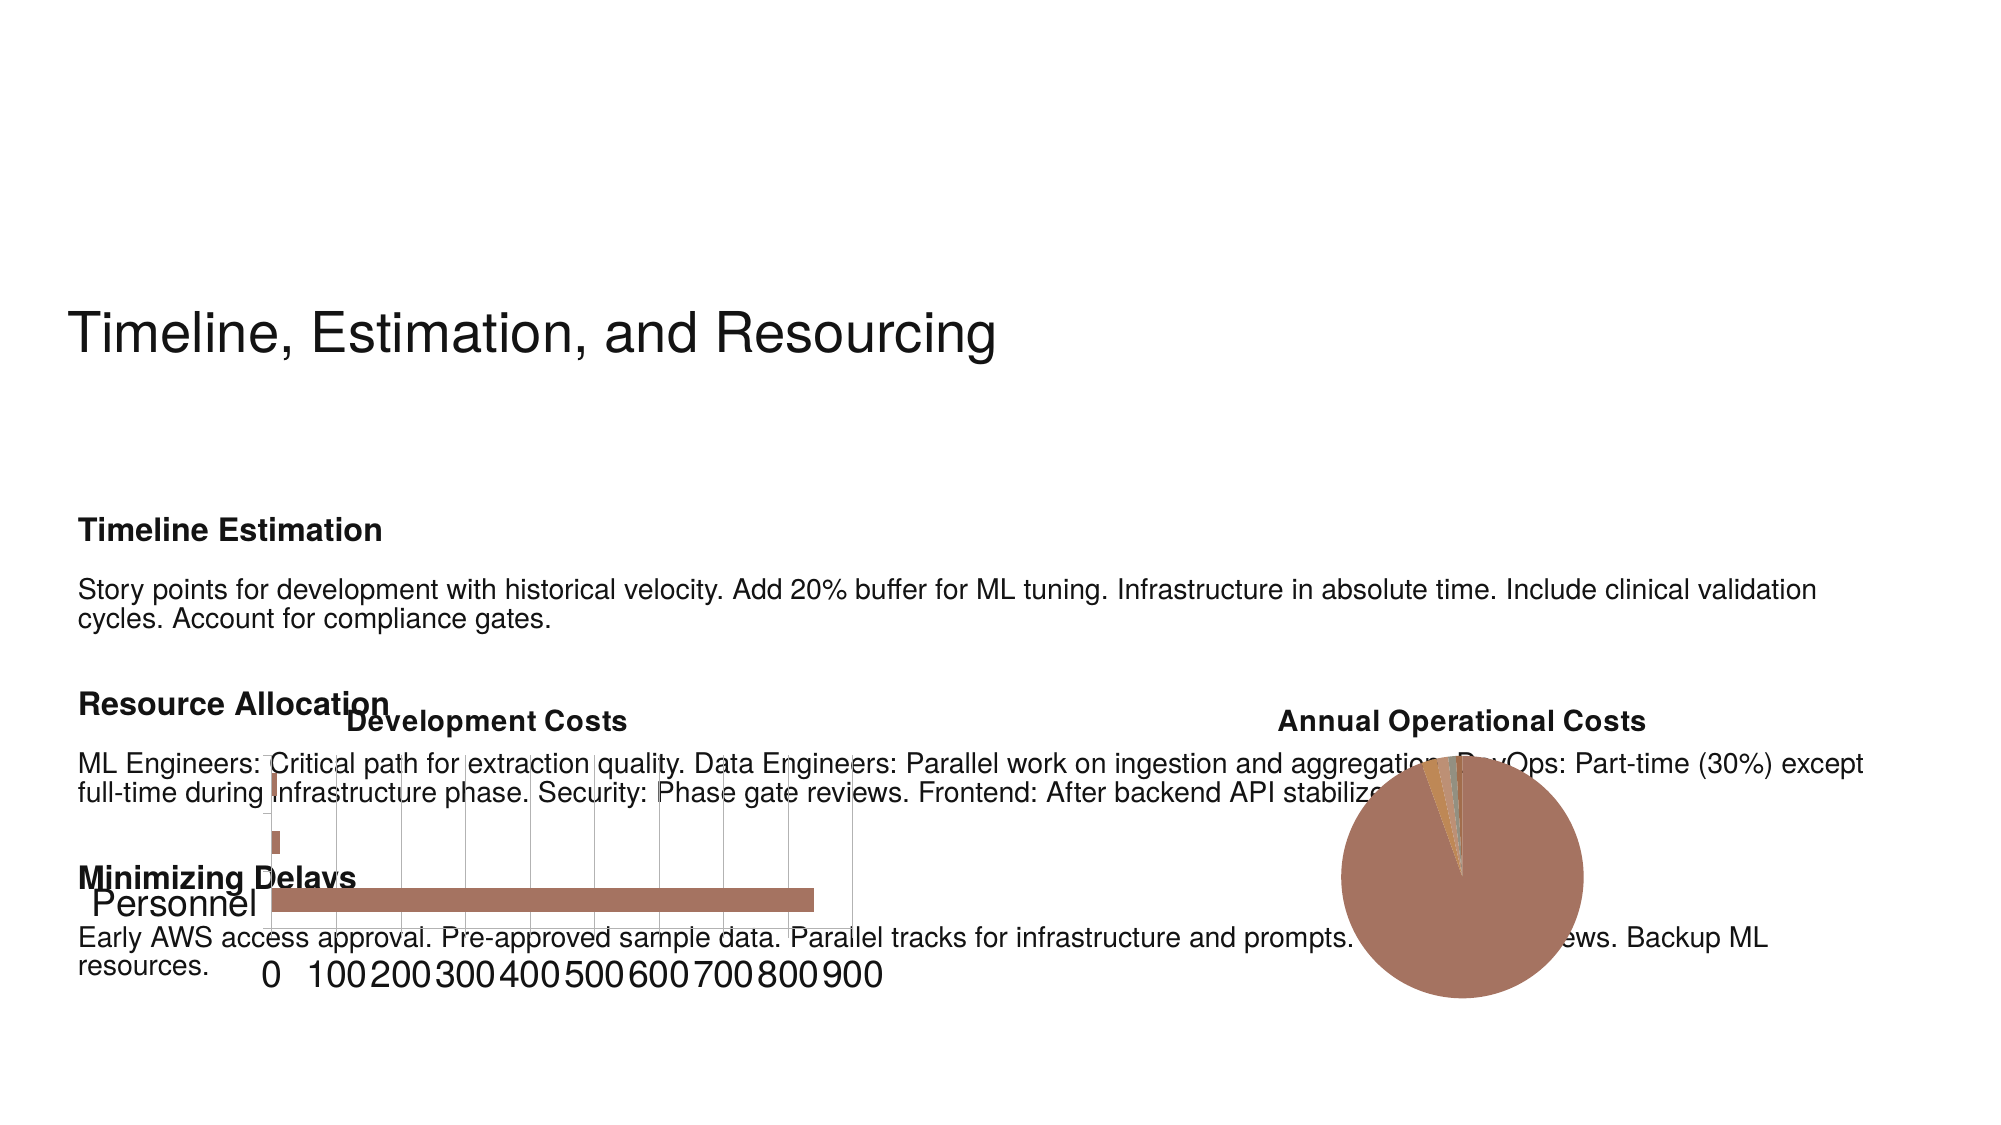

# Timeline, Estimation, and Resourcing
Timeline Estimation
Story points for development with historical velocity. Add 20% buffer for ML tuning. Infrastructure in absolute time. Include clinical validation cycles. Account for compliance gates.
Resource Allocation
ML Engineers: Critical path for extraction quality. Data Engineers: Parallel work on ingestion and aggregation. DevOps: Part-time (30%) except full-time during infrastructure phase. Security: Phase gate reviews. Frontend: After backend API stabilizes.
Minimizing Delays
Early AWS access approval. Pre-approved sample data. Parallel tracks for infrastructure and prompts. Weekly risk reviews. Backup ML resources.

### Chart: Development Costs

| Category | Dev Costs ($K) |
|---|---|
| Personnel | 840.0 |
| AWS
Infra | 12.0 |
| API
Testing | 8.0 |

### Chart: Annual Operational Costs

| Category | Annual ($K) |
|---|---|
| Claude
Bedrock | 1100.0 |
| S3 | 24.0 |
| RDS | 18.0 |
| Lambda | 12.0 |
| Other | 10.0 |